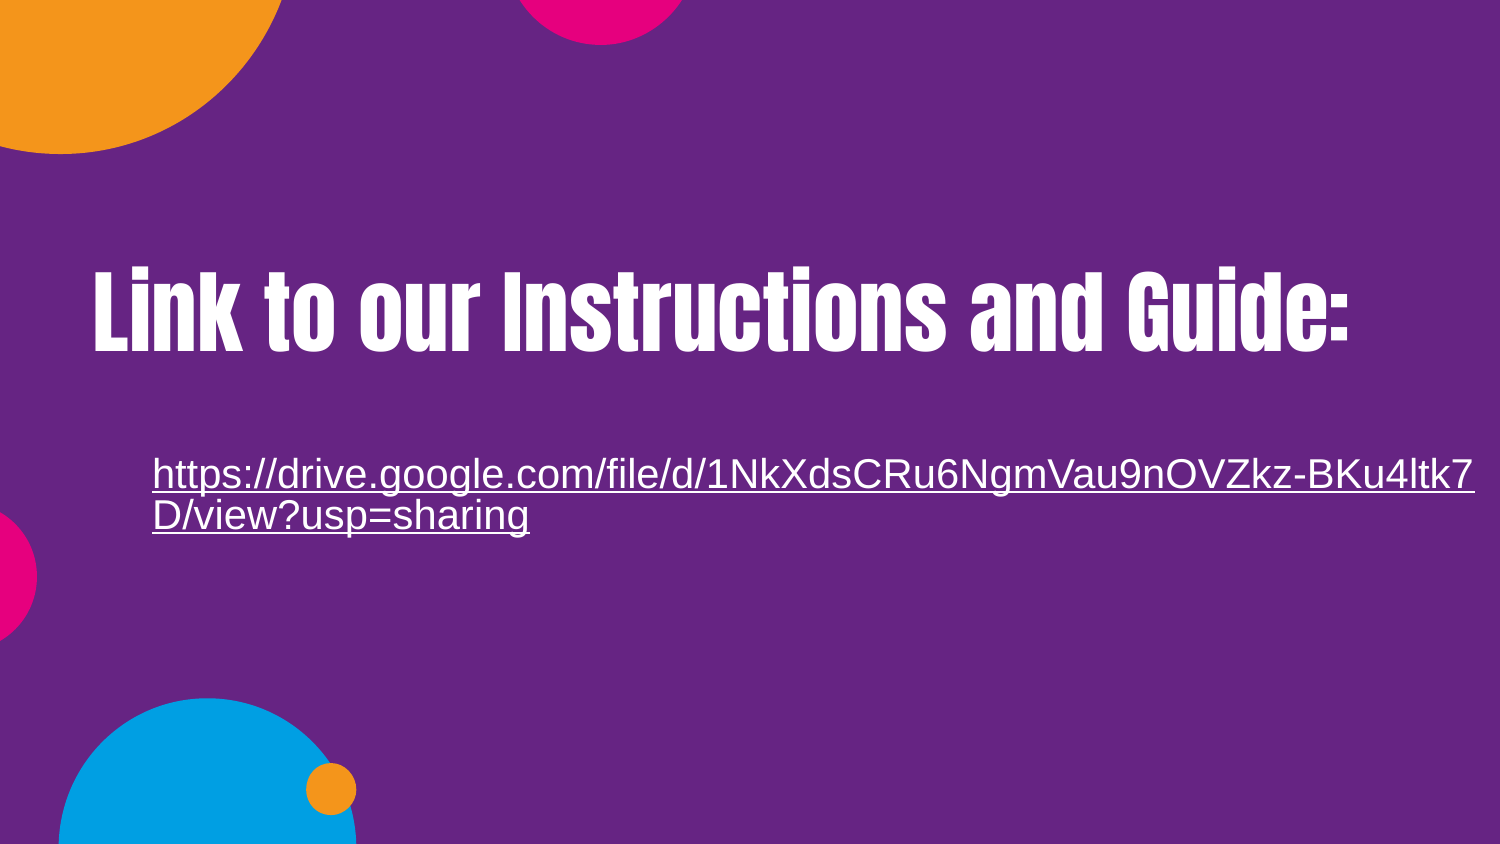

# Link to our Instructions and Guide:
https://drive.google.com/file/d/1NkXdsCRu6NgmVau9nOVZkz-BKu4ltk7D/view?usp=sharing